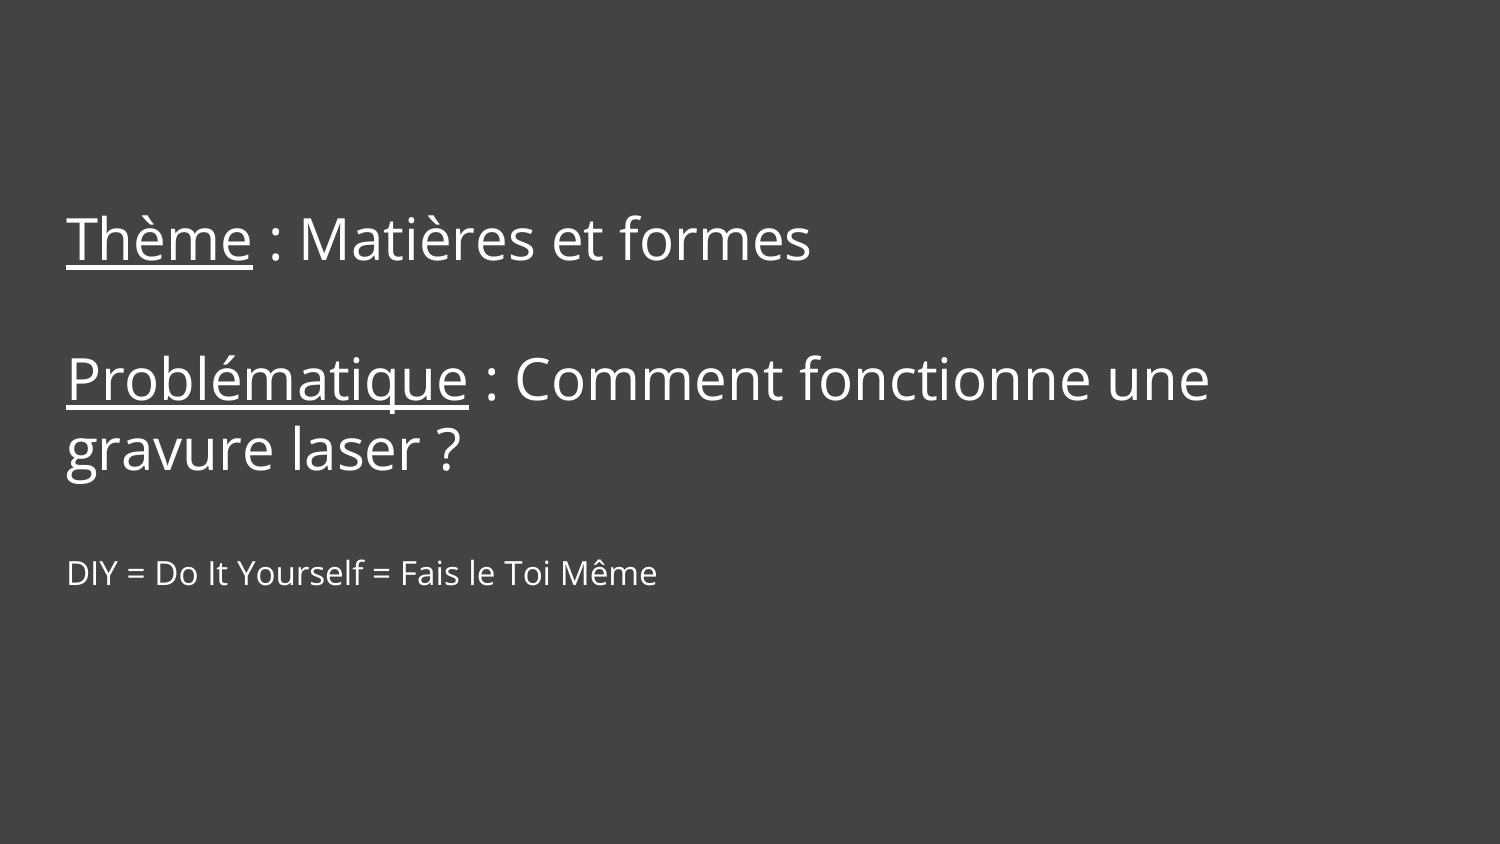

# Thème : Matières et formes

Problématique : Comment fonctionne une gravure laser ?

DIY = Do It Yourself = Fais le Toi Même